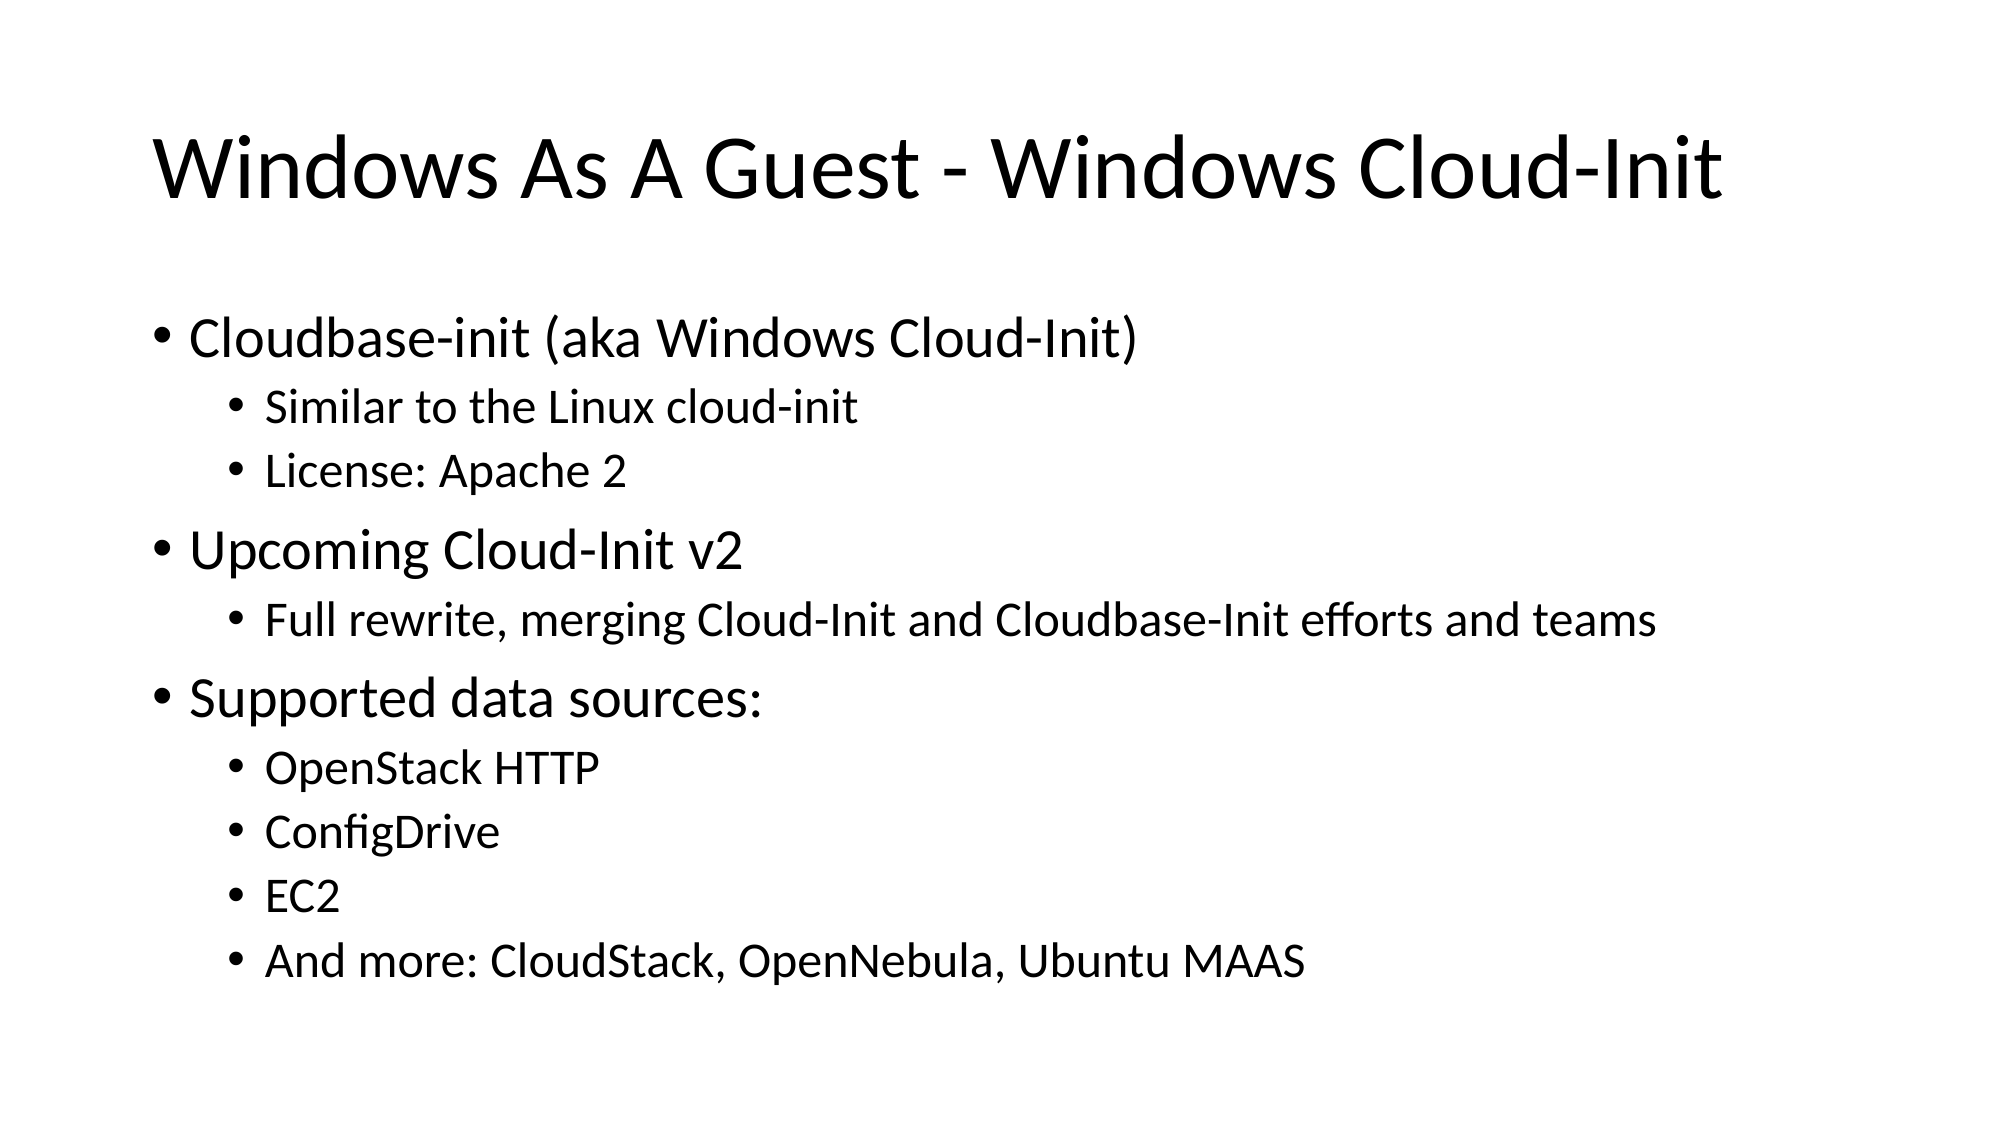

# Windows As A Guest - Windows Cloud-Init
Cloudbase-init (aka Windows Cloud-Init)
Similar to the Linux cloud-init
License: Apache 2
Upcoming Cloud-Init v2
Full rewrite, merging Cloud-Init and Cloudbase-Init efforts and teams
Supported data sources:
OpenStack HTTP
ConfigDrive
EC2
And more: CloudStack, OpenNebula, Ubuntu MAAS